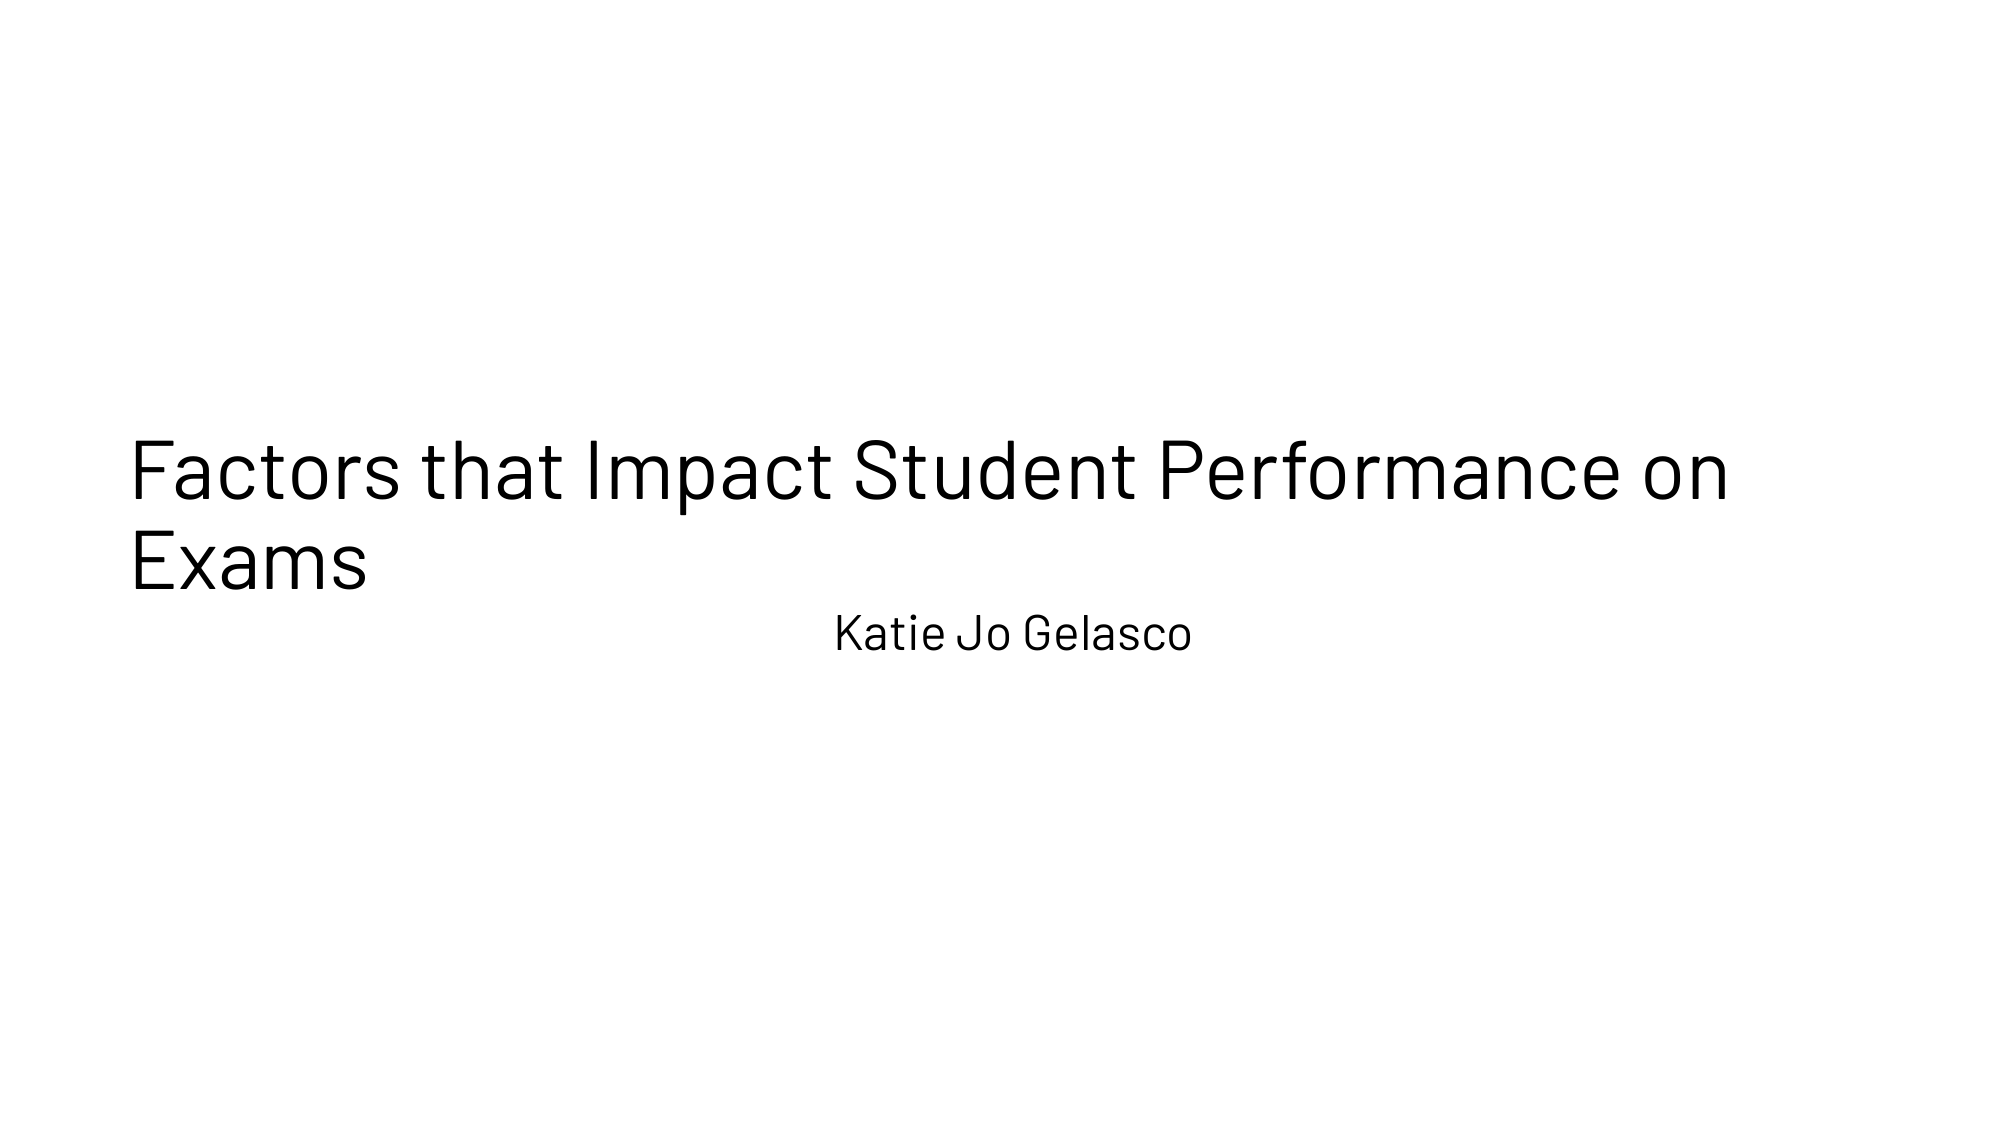

# Factors that Impact Student Performance on Exams
Factors that Impact Student Performance on Exams
Katie Jo Gelasco